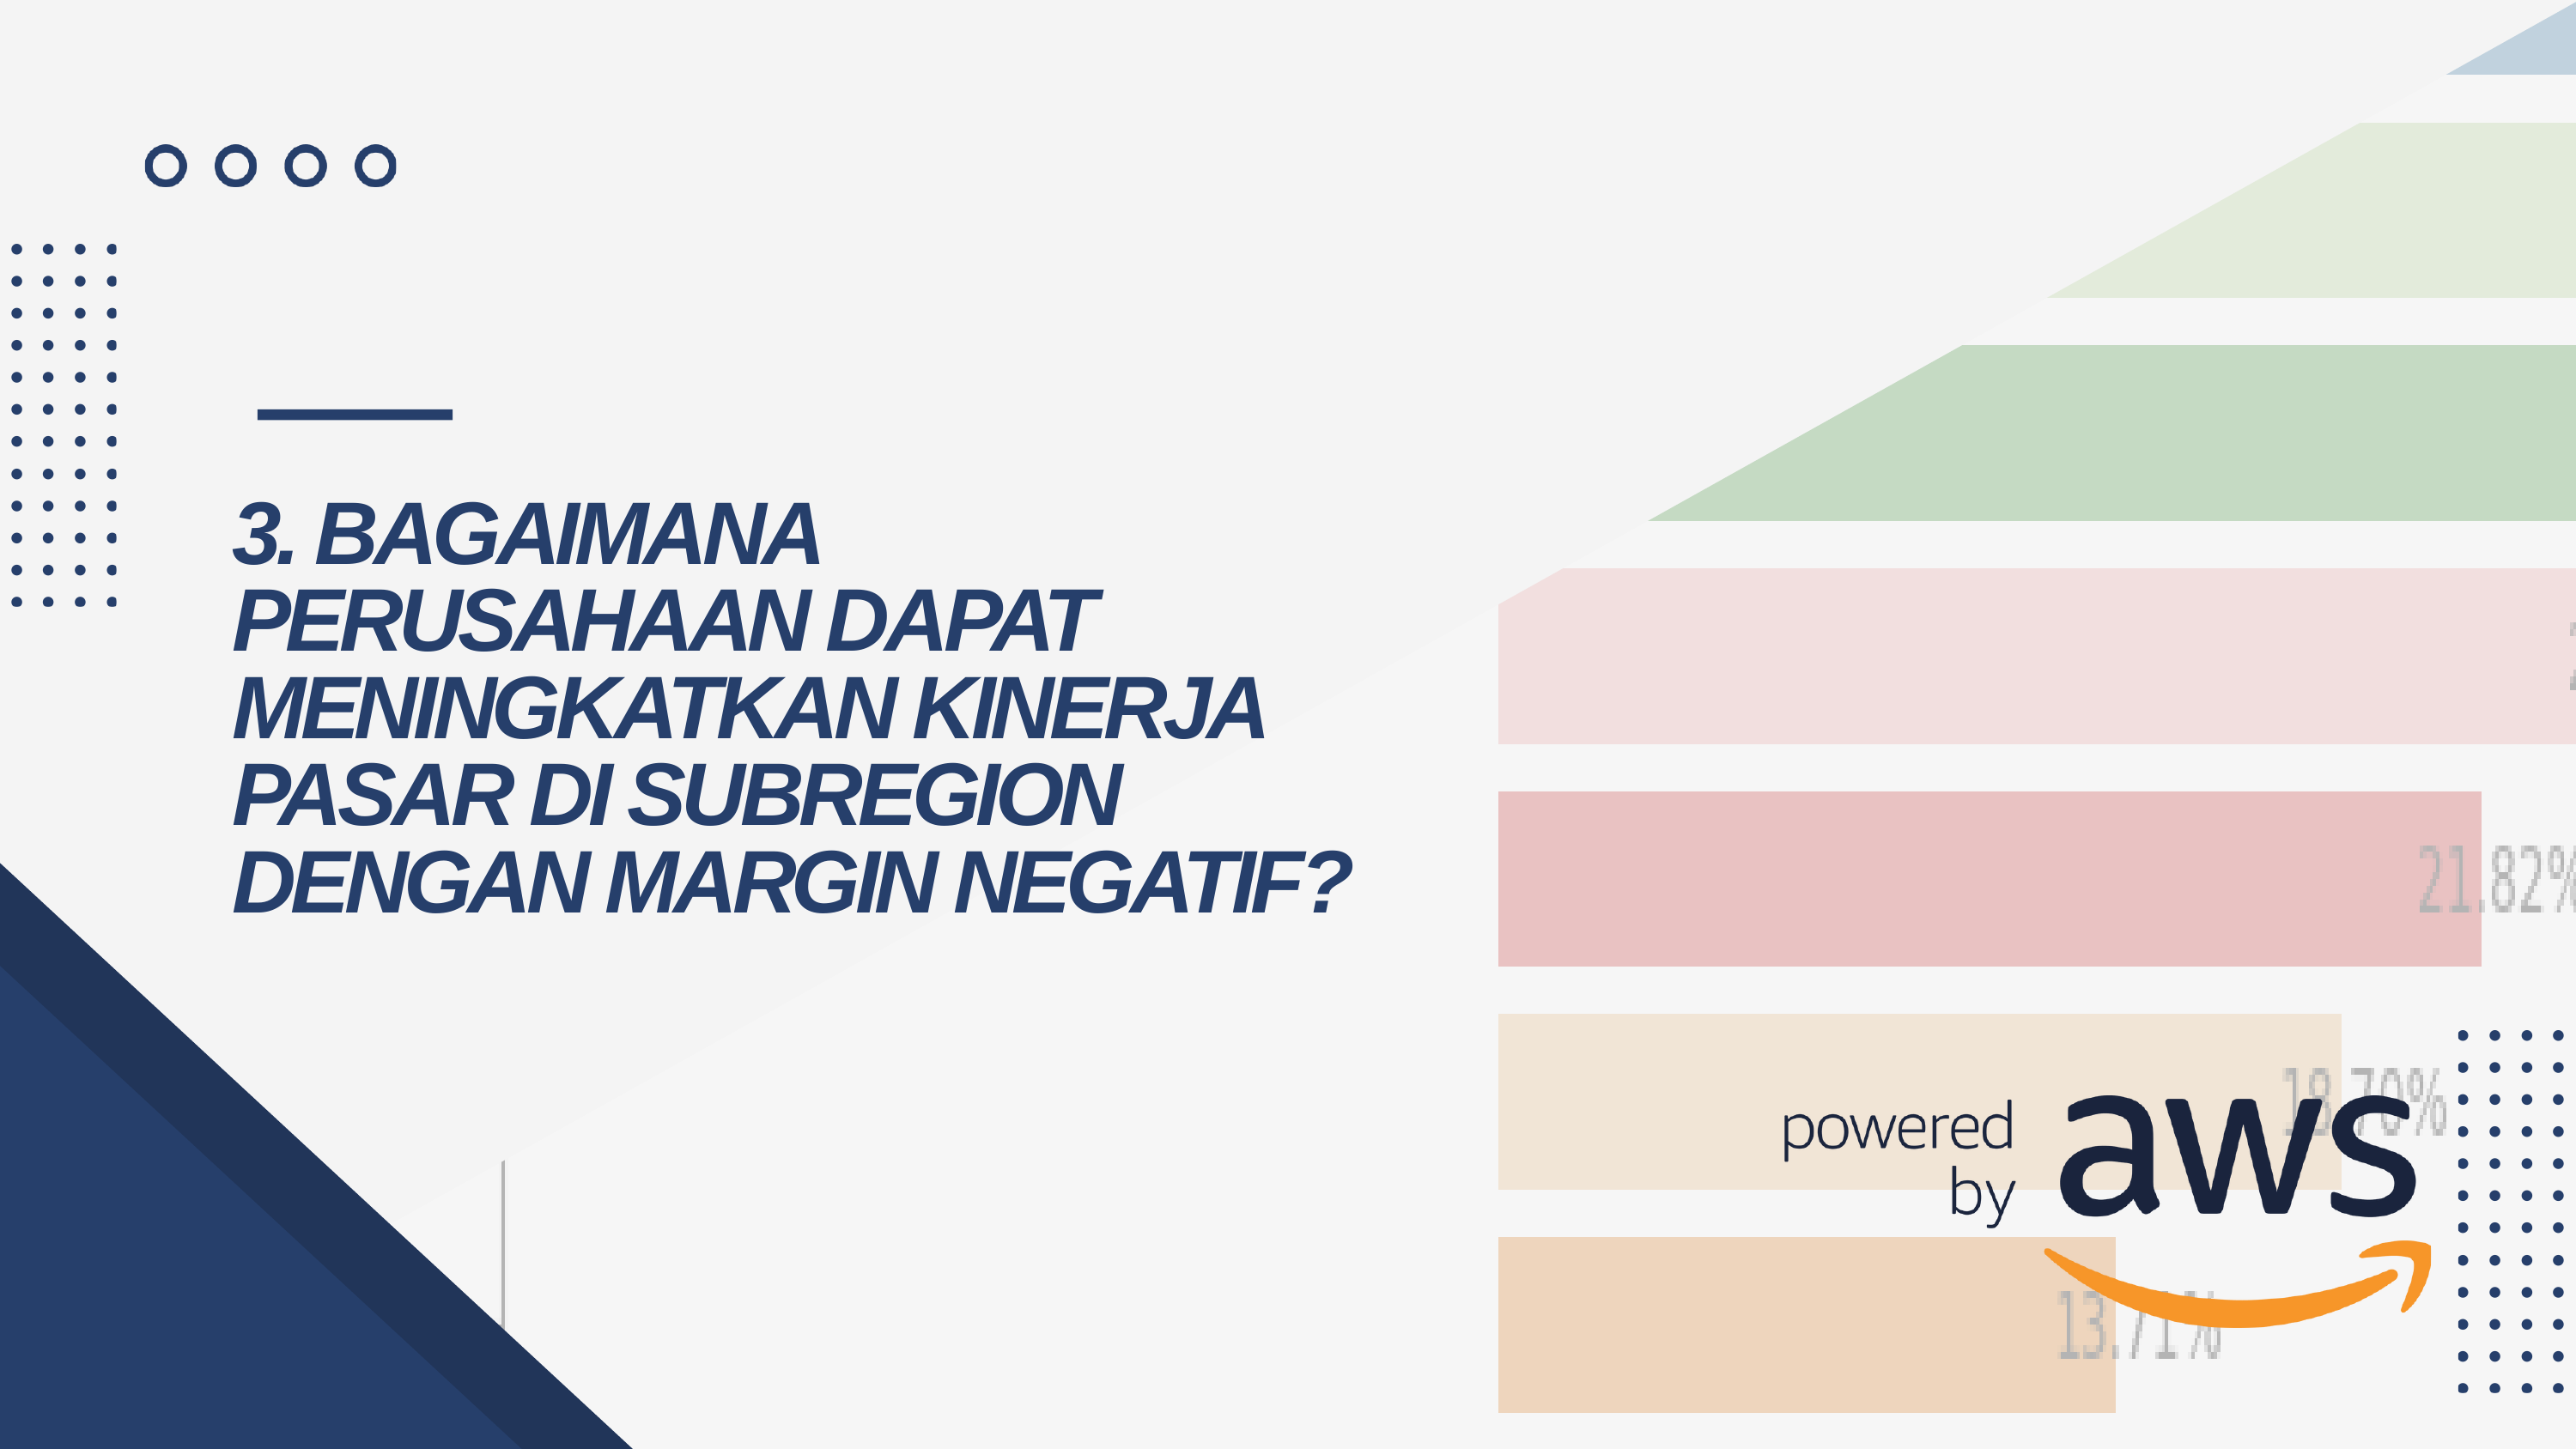

3. BAGAIMANA PERUSAHAAN DAPAT MENINGKATKAN KINERJA PASAR DI SUBREGION DENGAN MARGIN NEGATIF?